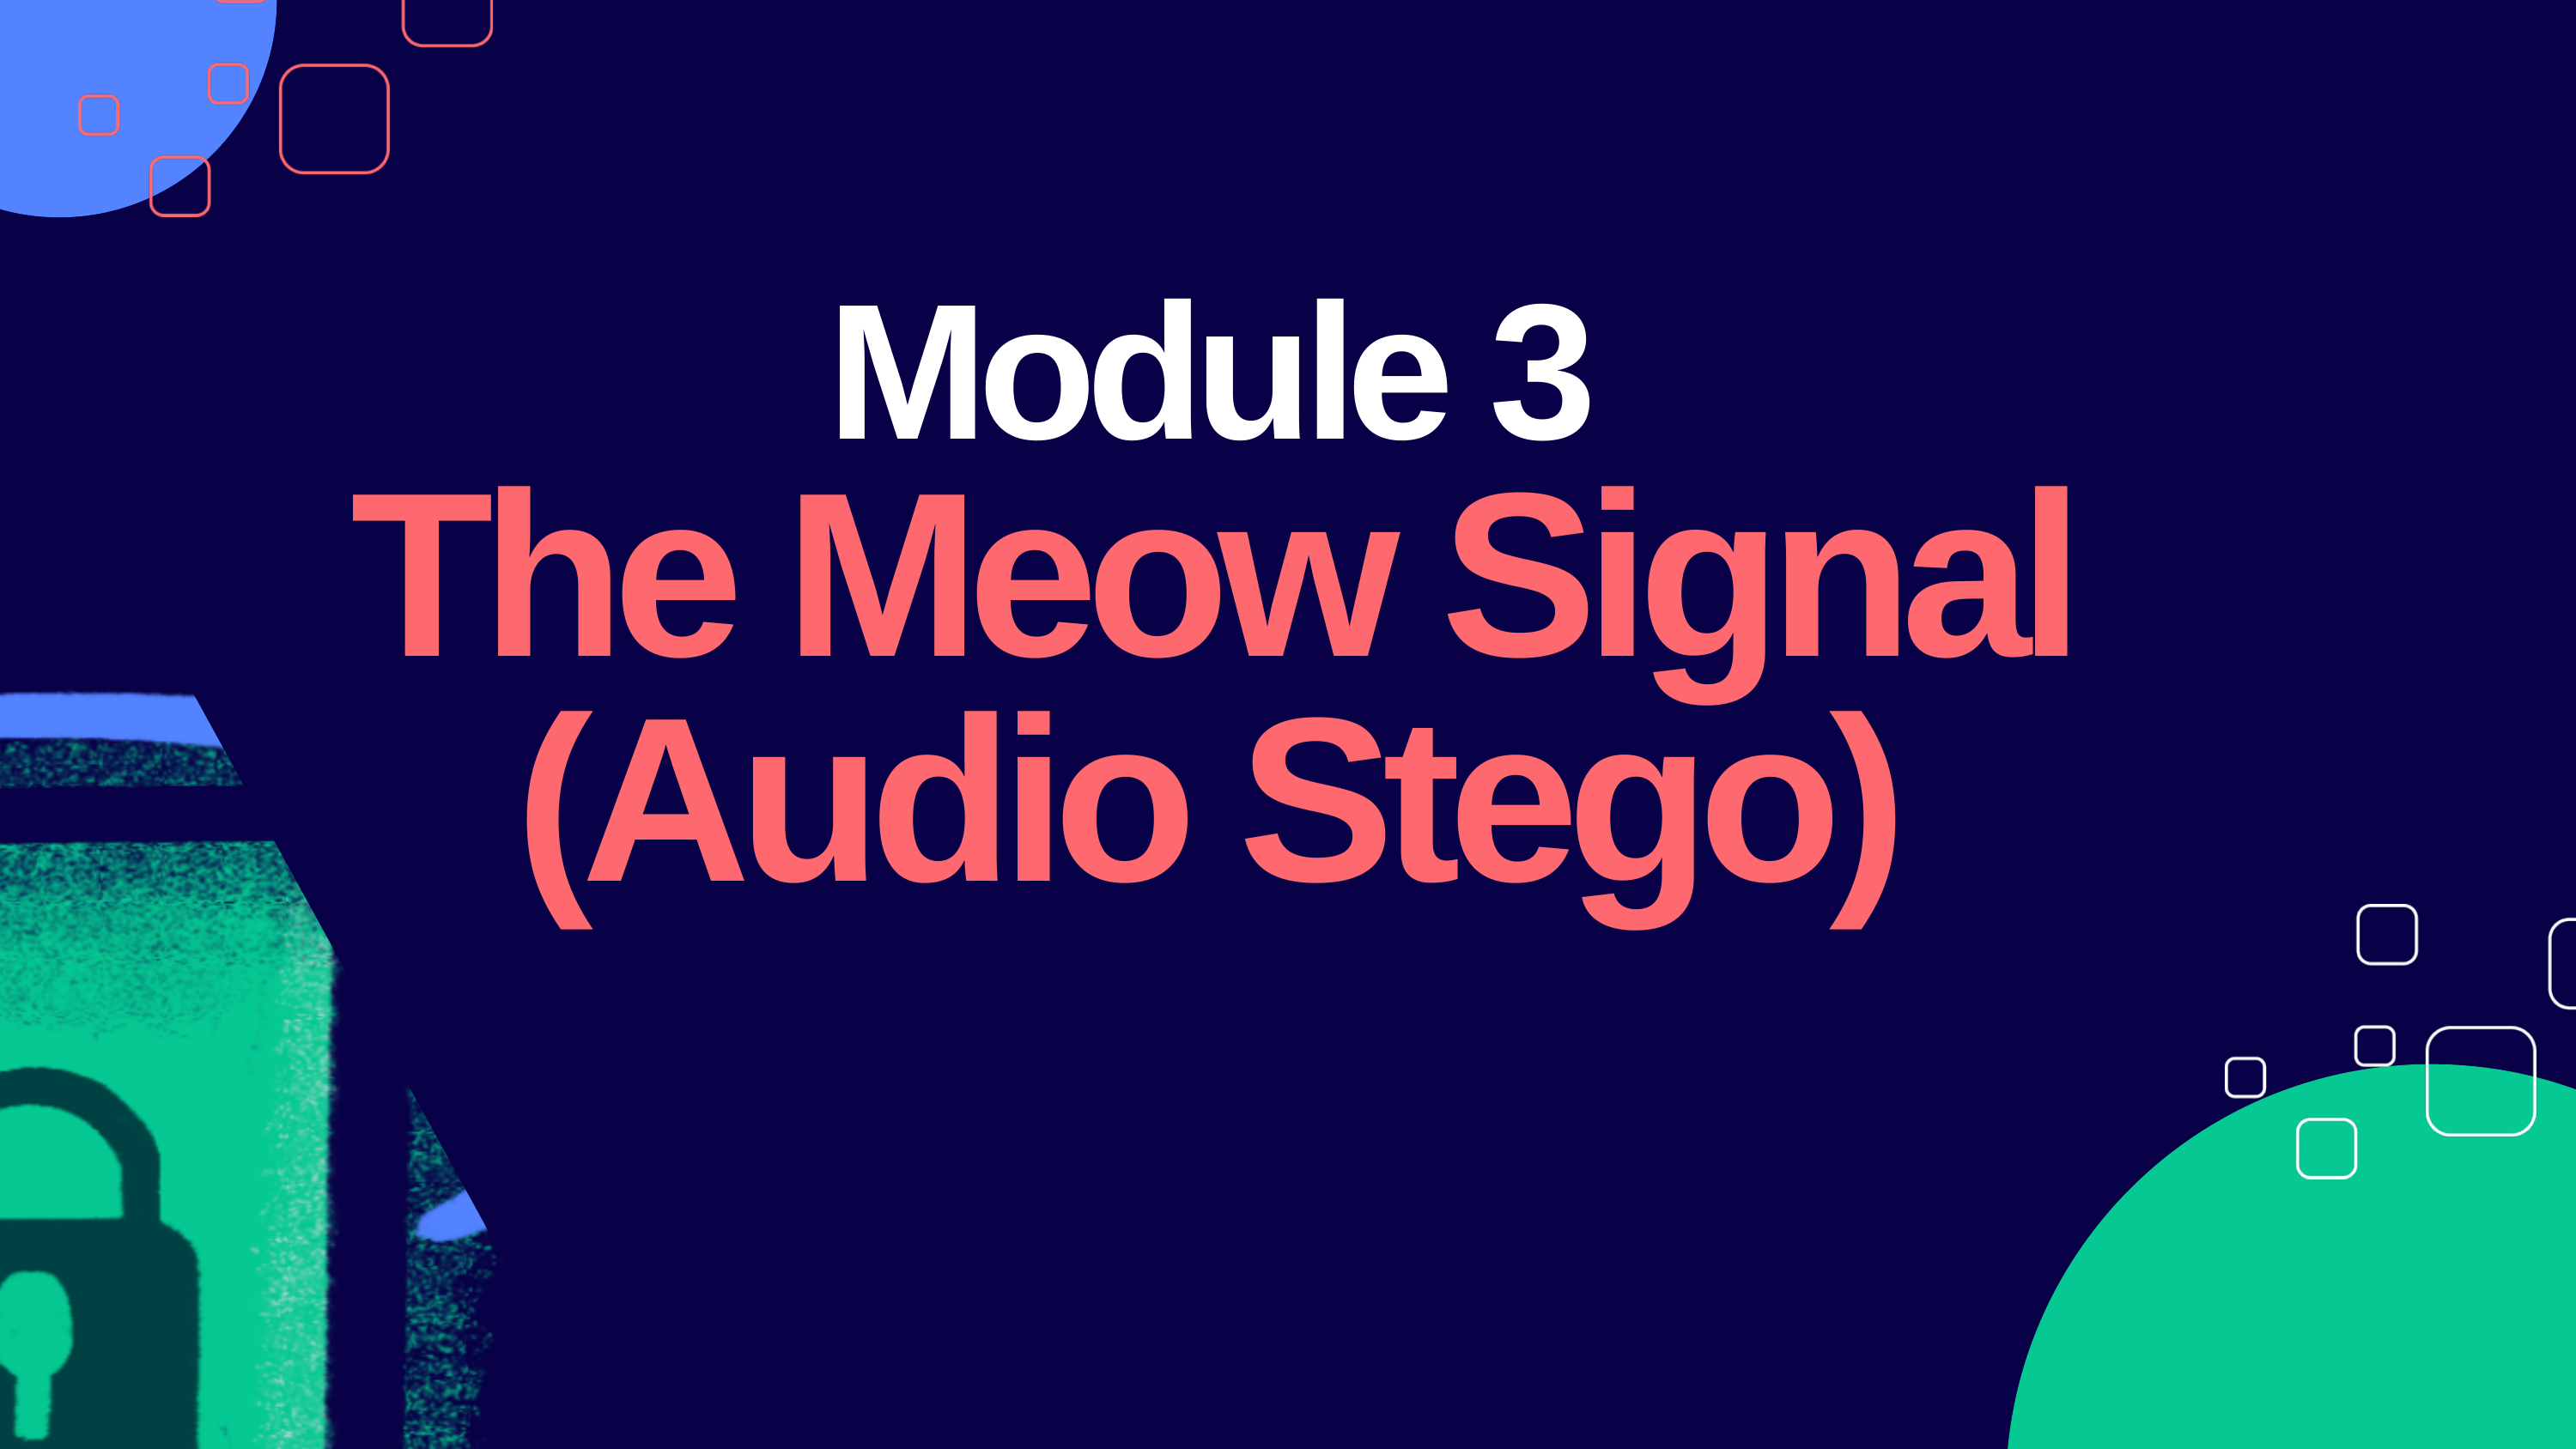

CYBERSECURITY:
Module 3
The Meow Signal (Audio Stego)